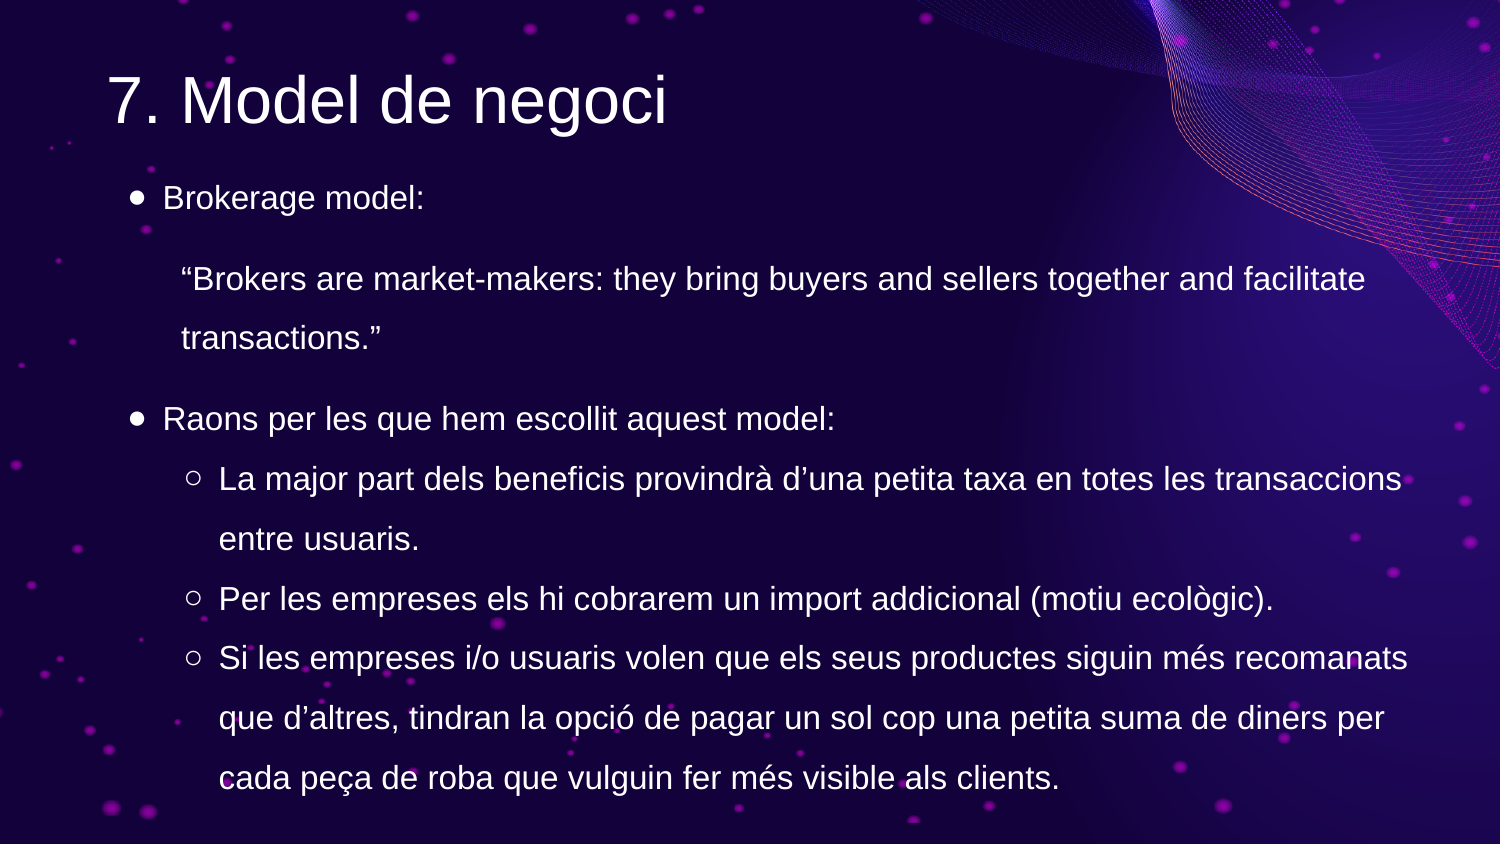

# 7. Model de negoci
Brokerage model:
“Brokers are market-makers: they bring buyers and sellers together and facilitate transactions.”
Raons per les que hem escollit aquest model:
La major part dels beneficis provindrà d’una petita taxa en totes les transaccions entre usuaris.
Per les empreses els hi cobrarem un import addicional (motiu ecològic).
Si les empreses i/o usuaris volen que els seus productes siguin més recomanats que d’altres, tindran la opció de pagar un sol cop una petita suma de diners per cada peça de roba que vulguin fer més visible als clients.